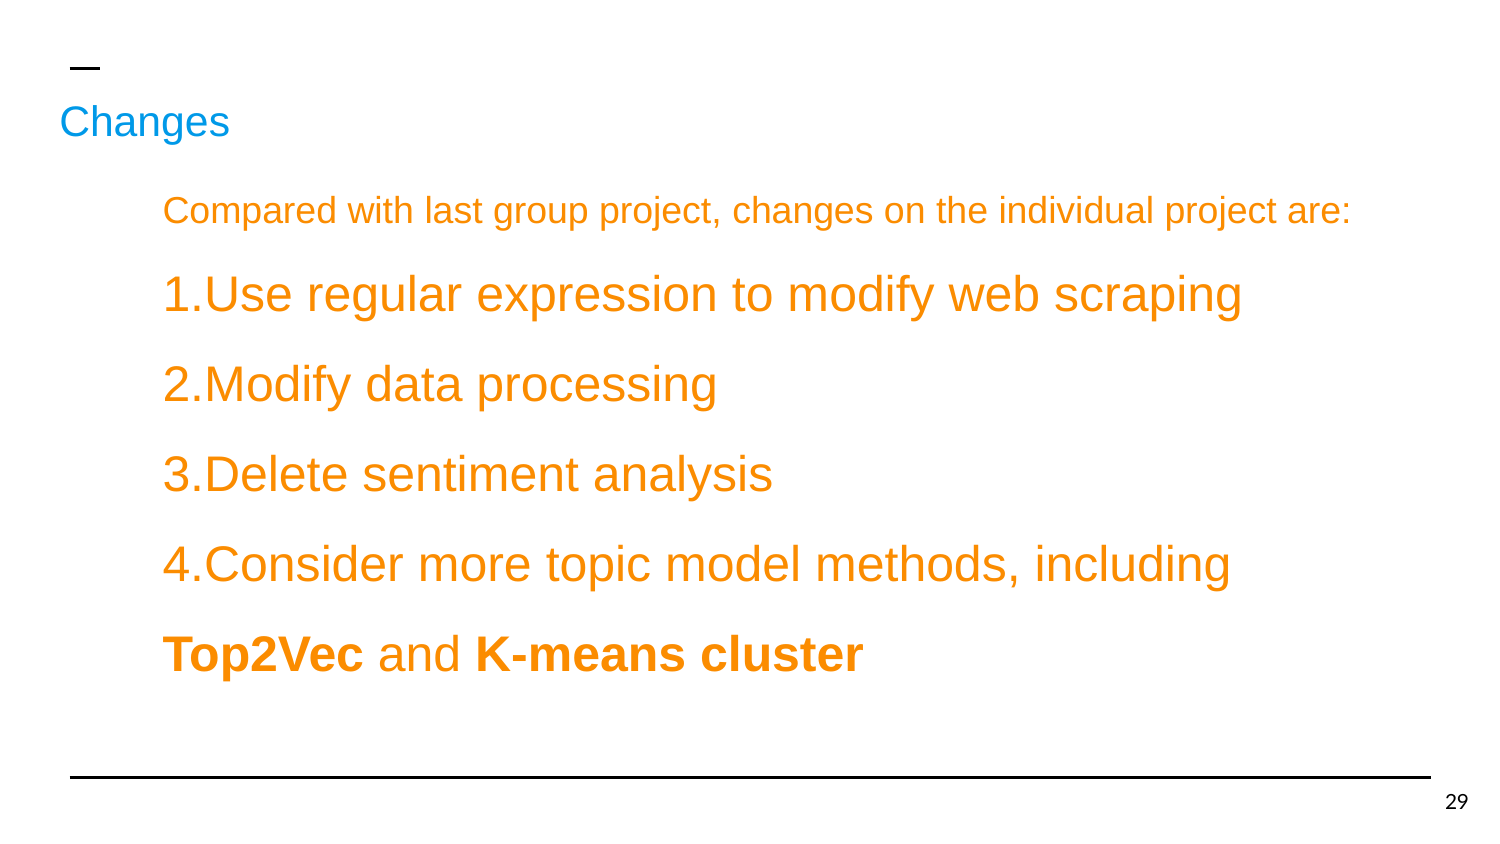

Changes

Compared with last group project, changes on the individual project are:
1.Use regular expression to modify web scraping
2.Modify data processing
3.Delete sentiment analysis
4.Consider more topic model methods, including Top2Vec and K-means cluster
29